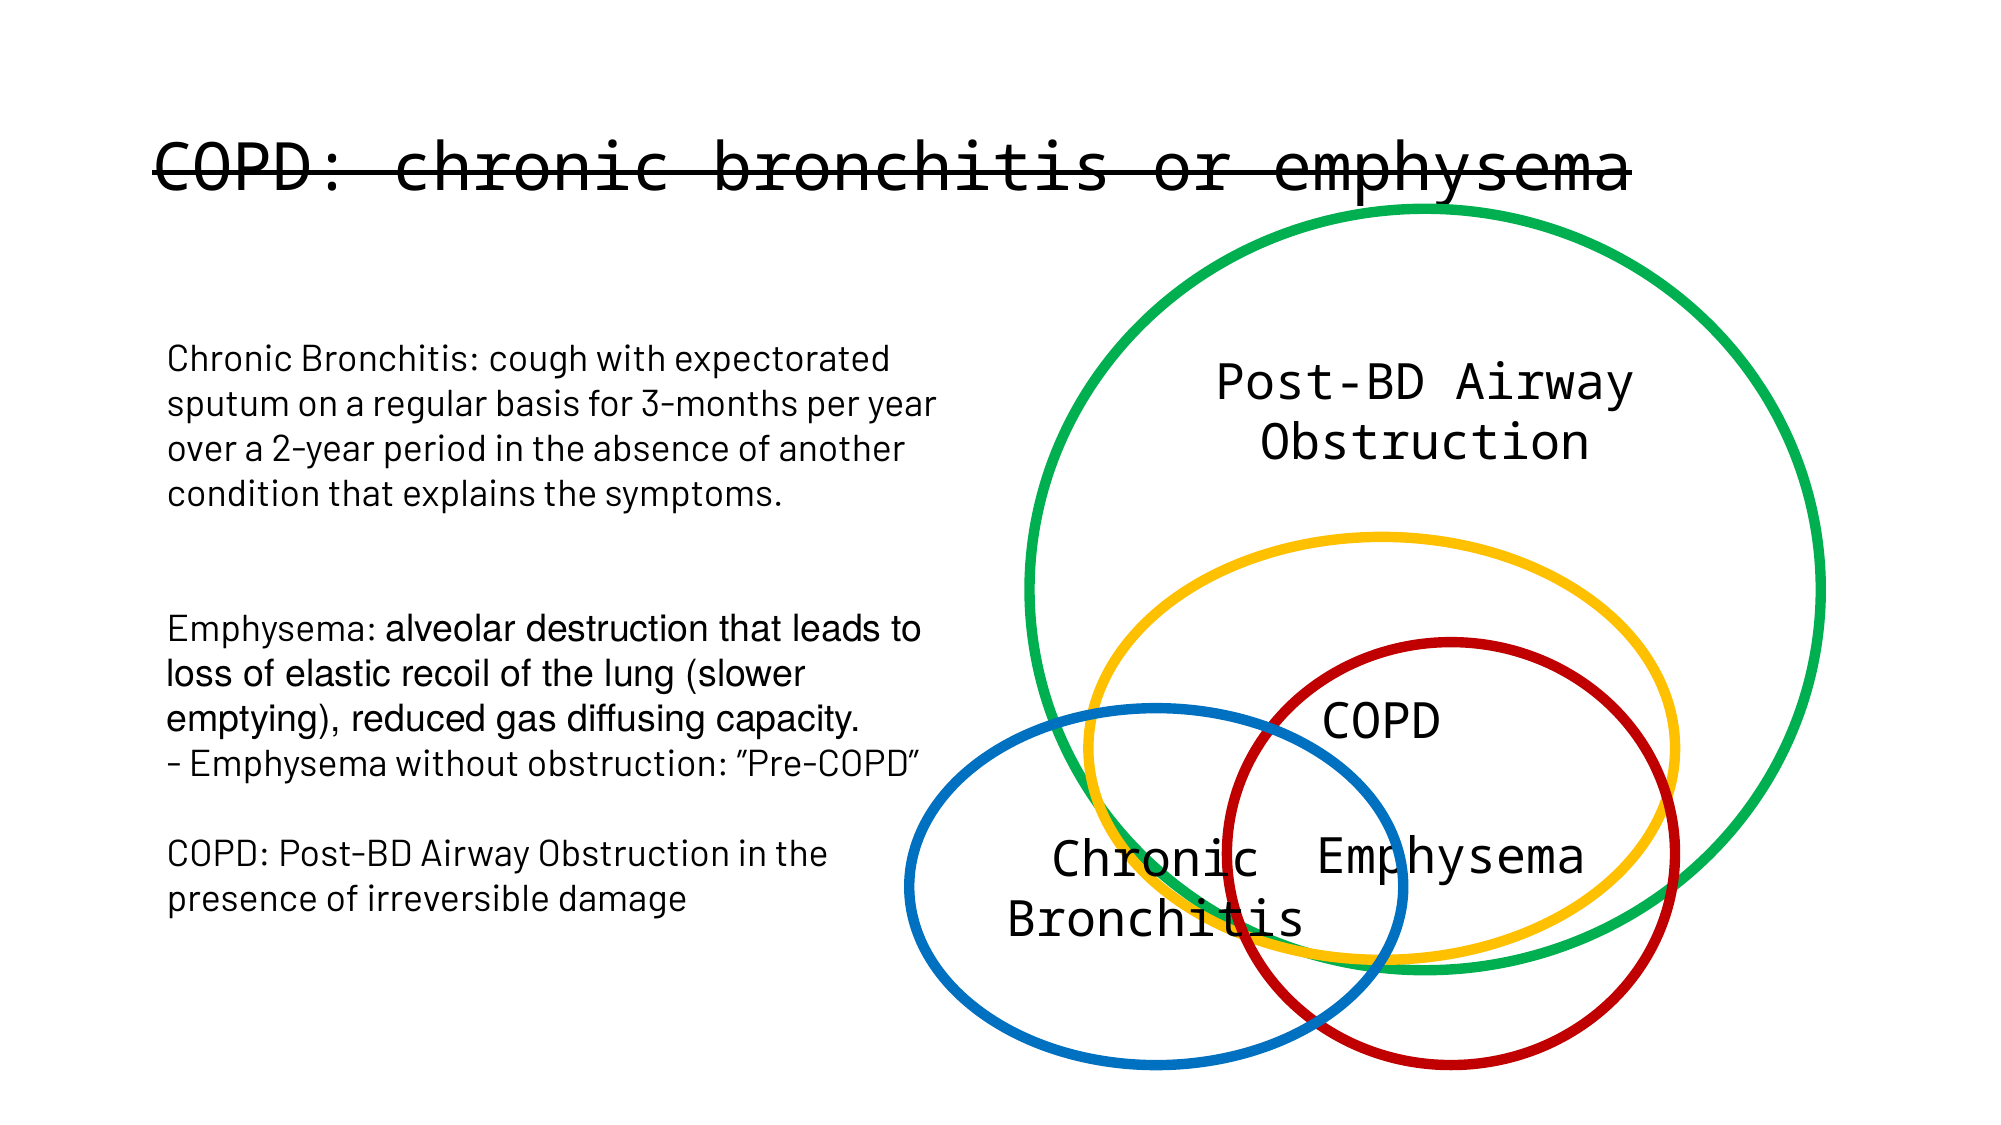

# COPD: chronic bronchitis or emphysema
Post-BD Airway Obstruction

Chronic Bronchitis: cough with expectorated sputum on a regular basis for 3-months per year over a 2-year period in the absence of another condition that explains the symptoms.

Emphysema: alveolar destruction that leads to loss of elastic recoil of the lung (slower emptying), reduced gas diffusing capacity.
- Emphysema without obstruction: ”Pre-COPD”

COPD: Post-BD Airway Obstruction in the presence of irreversible damage
COPD

Emphysema
Chronic Bronchitis